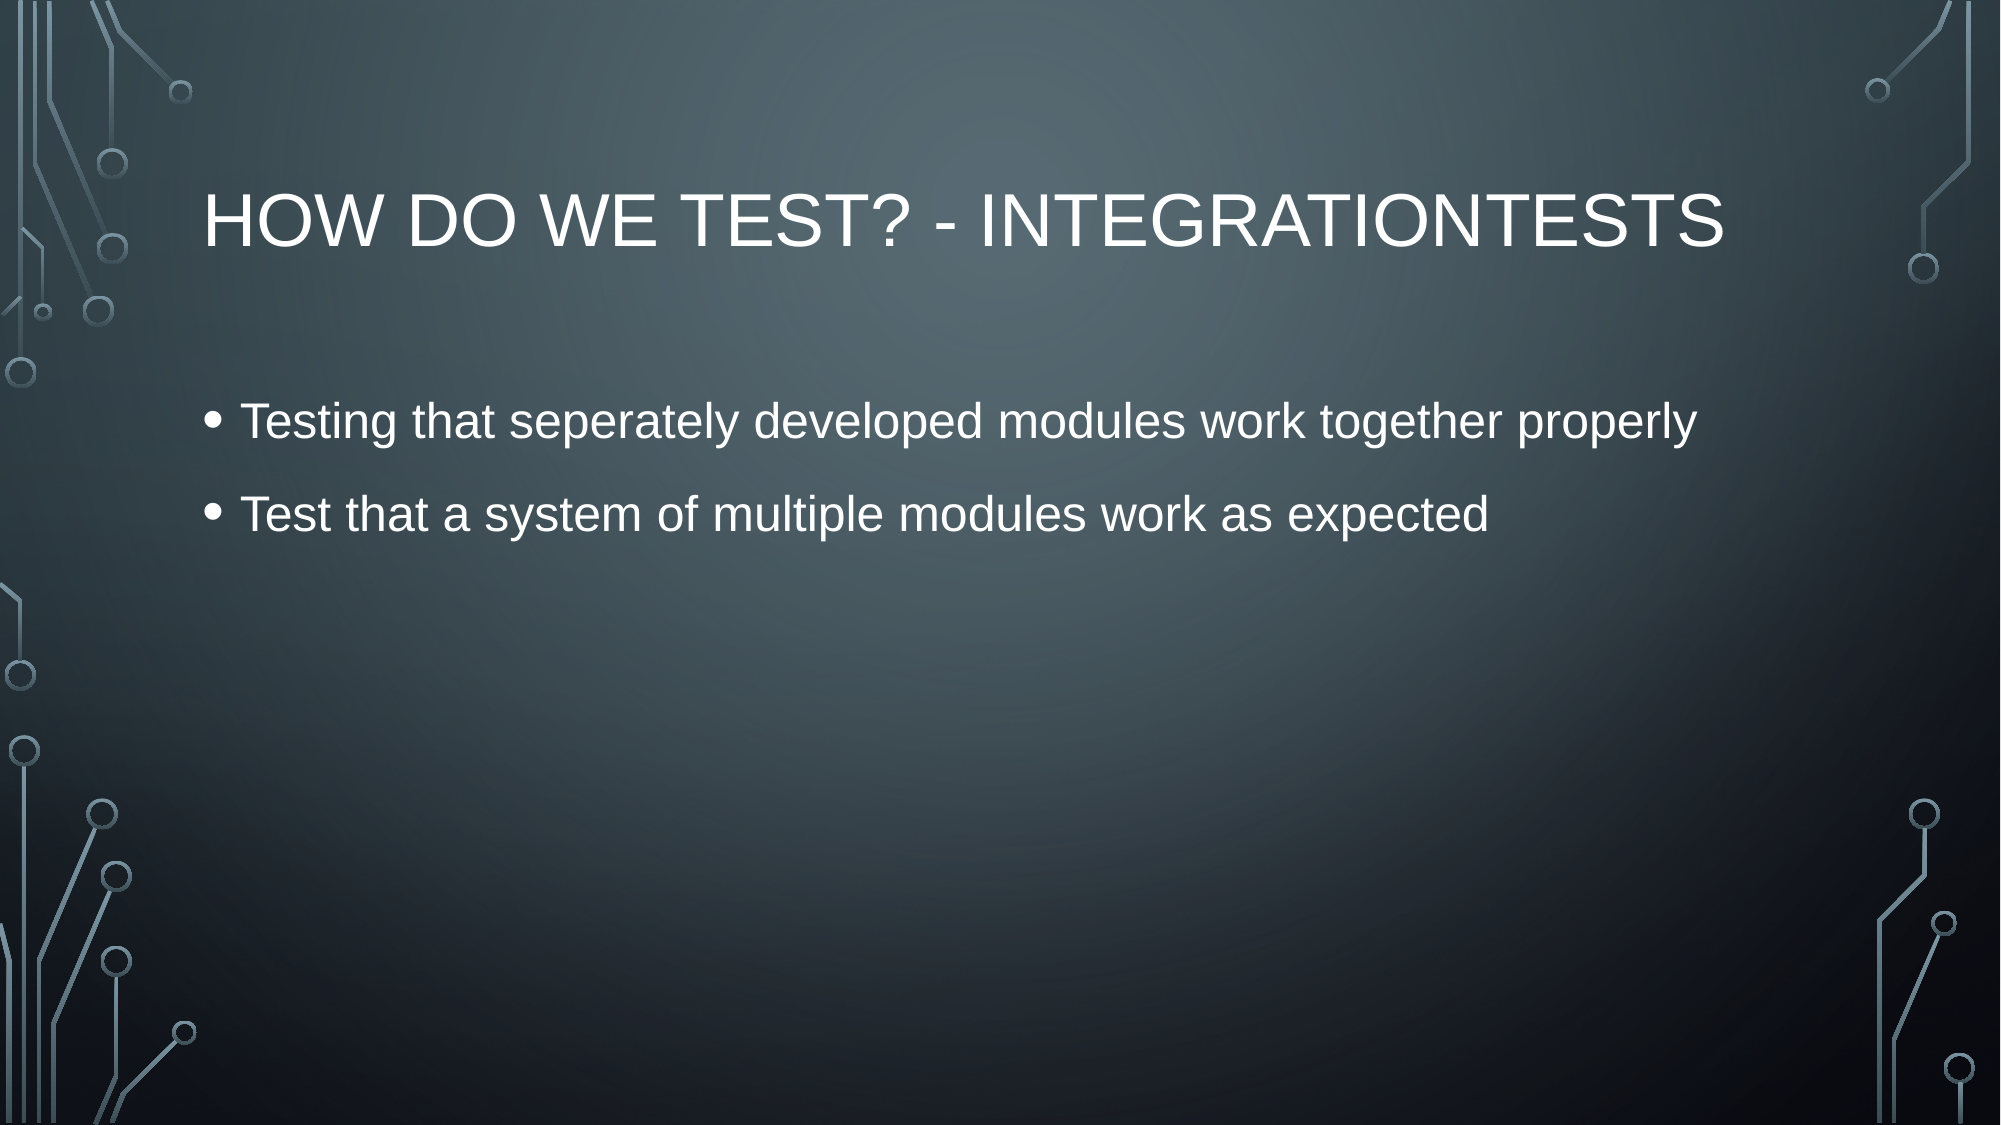

# How do we test? - IntegrationTests
Testing that seperately developed modules work together properly
Test that a system of multiple modules work as expected